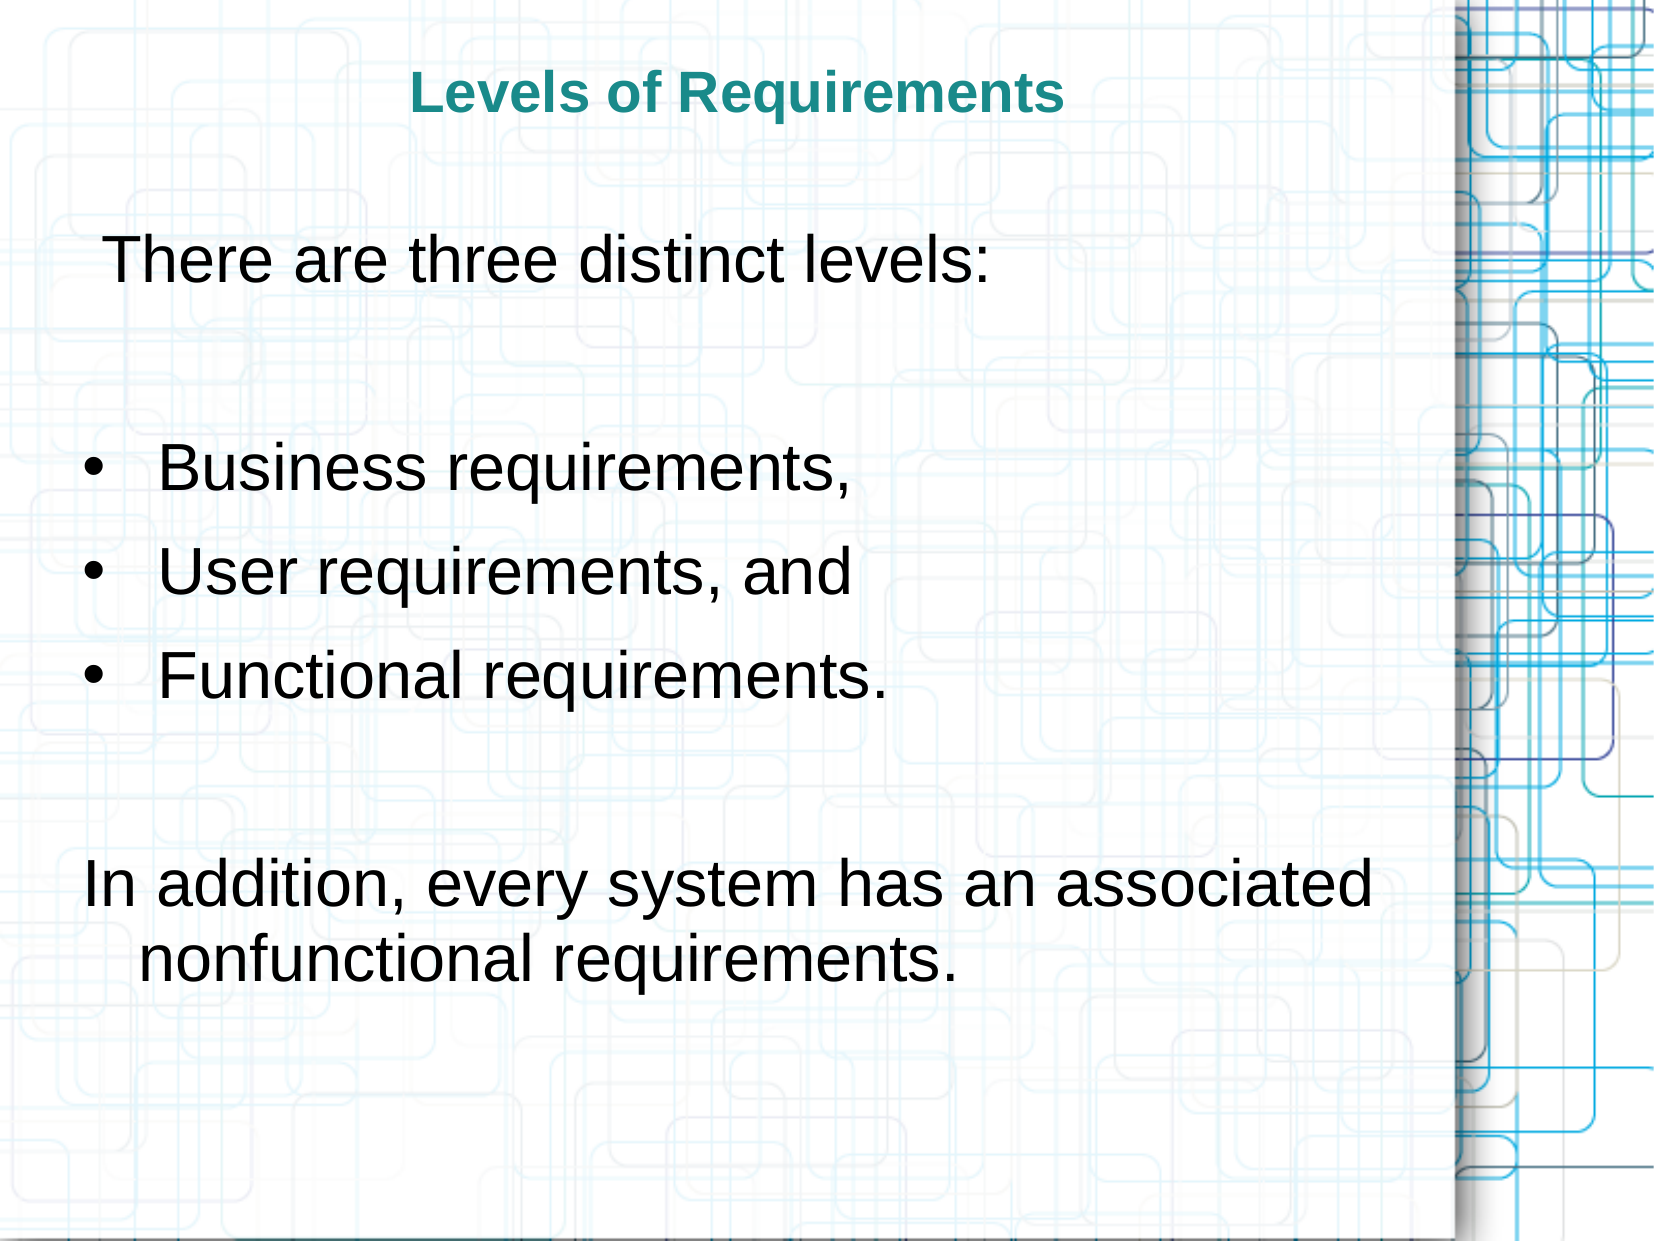

# Levels of Requirements
 There are three distinct levels:

Business requirements,
User requirements, and
Functional requirements.

In addition, every system has an associated nonfunctional requirements.